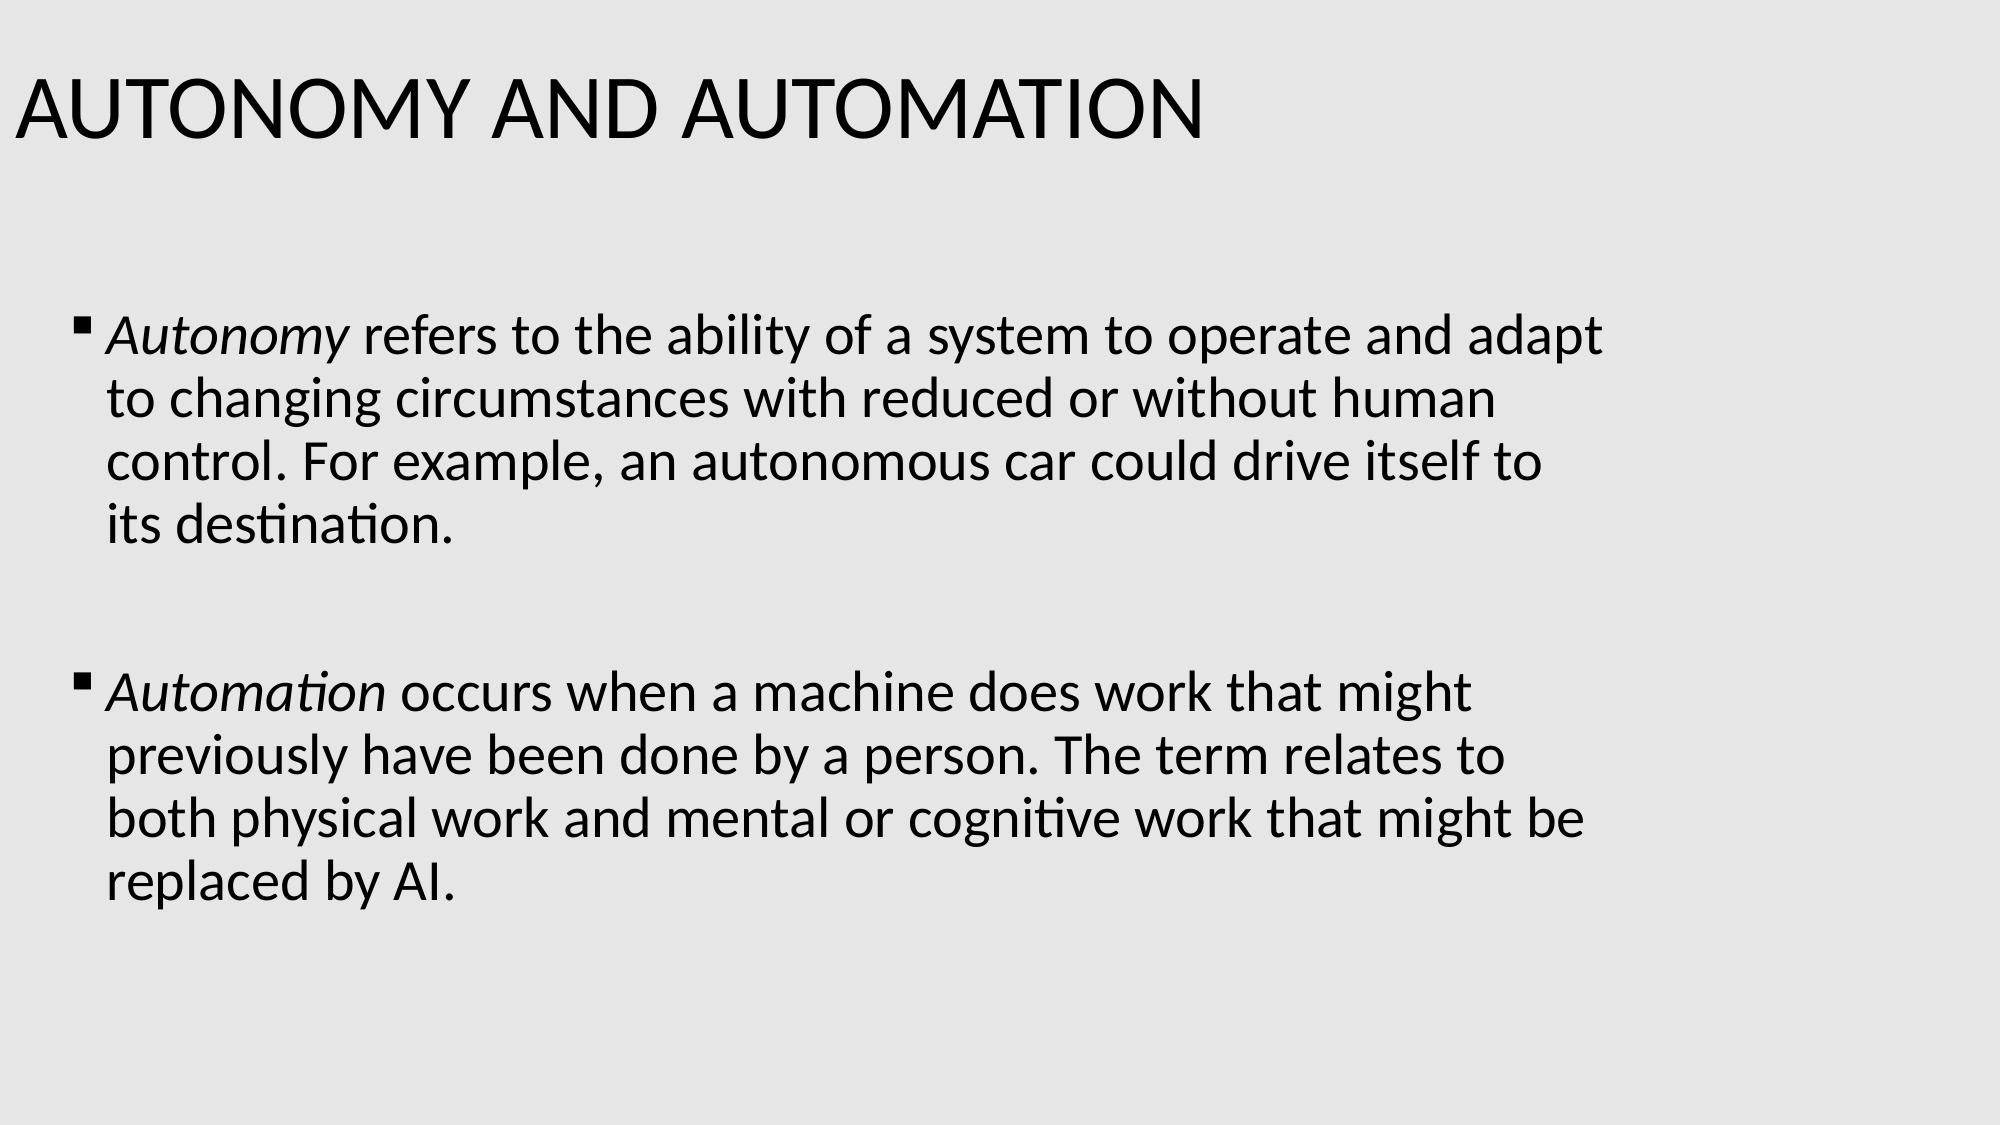

# AUTONOMY AND AUTOMATION
Autonomy refers to the ability of a system to operate and adapt to changing circumstances with reduced or without human control. For example, an autonomous car could drive itself to its destination.

Automation occurs when a machine does work that might previously have been done by a person. The term relates to both physical work and mental or cognitive work that might be replaced by AI.